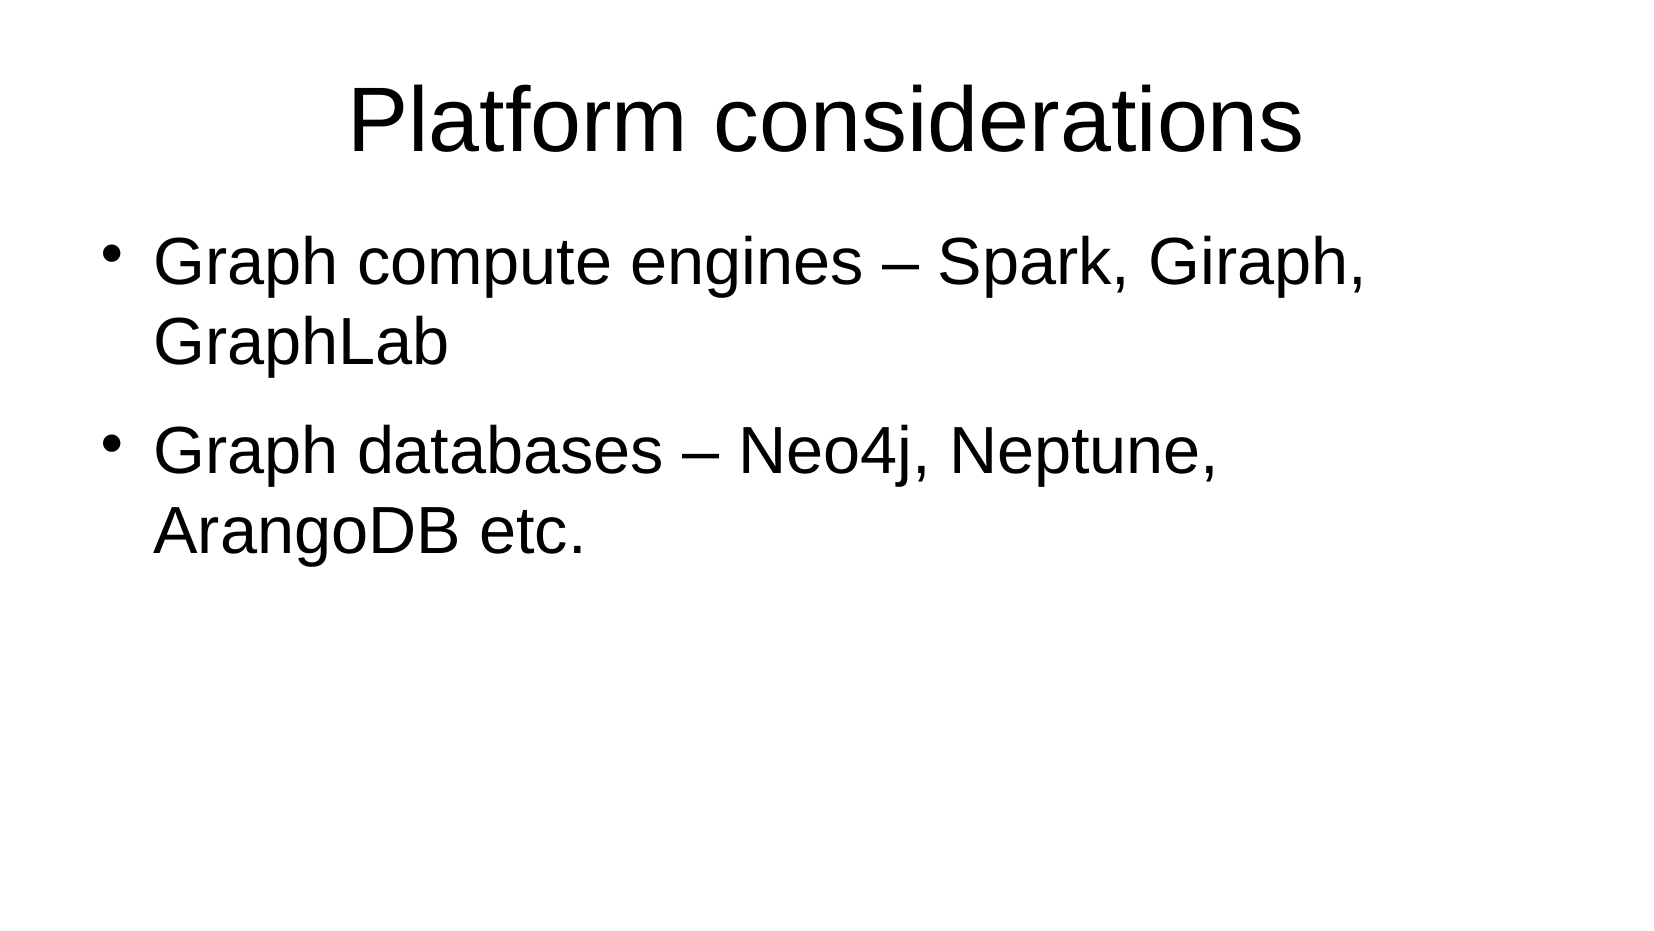

Platform considerations
Graph compute engines – Spark, Giraph, GraphLab
Graph databases – Neo4j, Neptune,   ArangoDB etc.